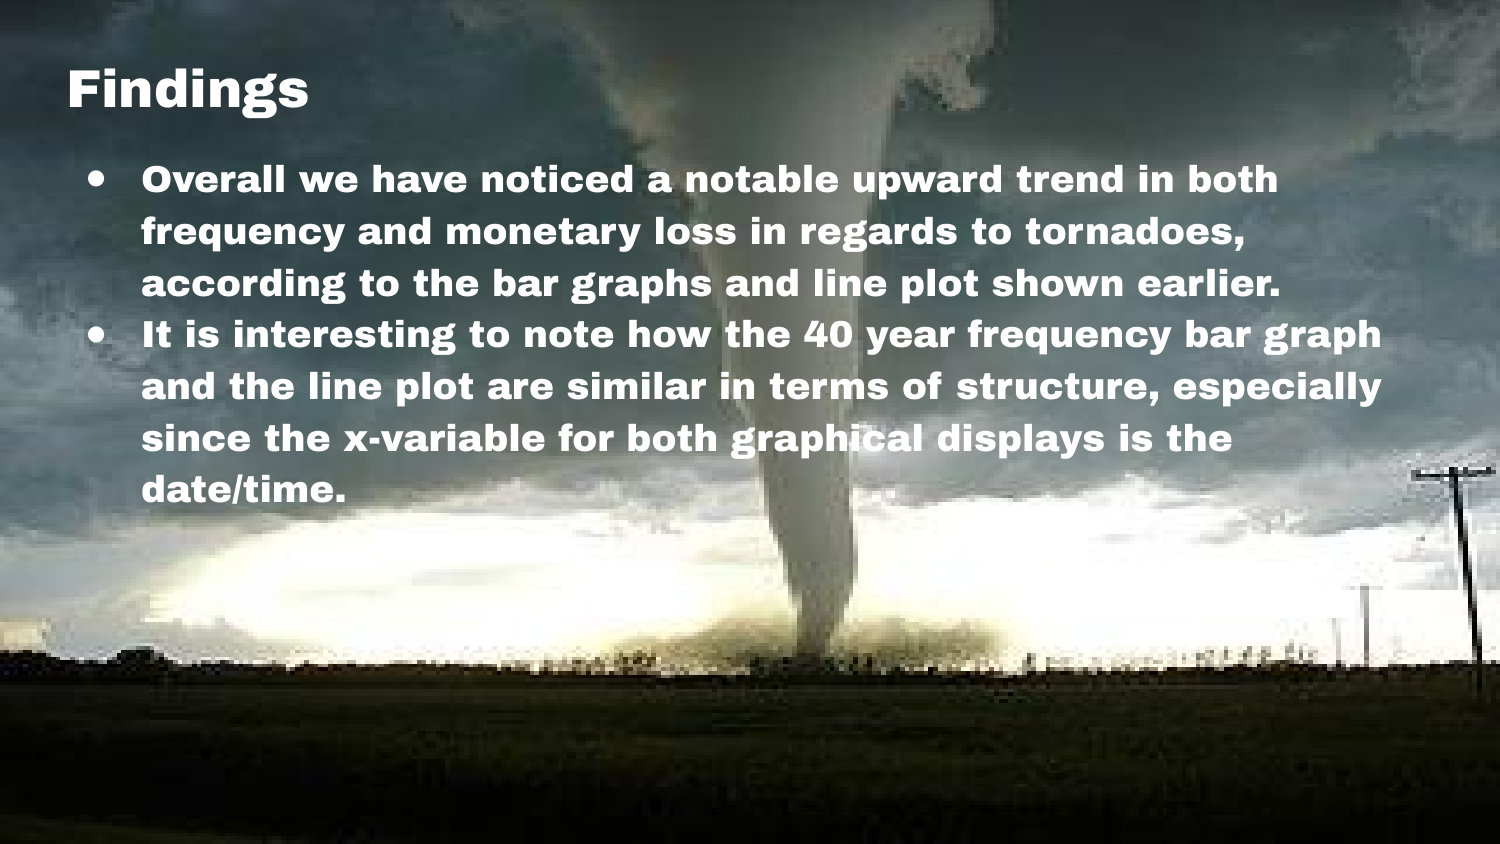

# Findings
Overall we have noticed a notable upward trend in both frequency and monetary loss in regards to tornadoes, according to the bar graphs and line plot shown earlier.
It is interesting to note how the 40 year frequency bar graph and the line plot are similar in terms of structure, especially since the x-variable for both graphical displays is the date/time.